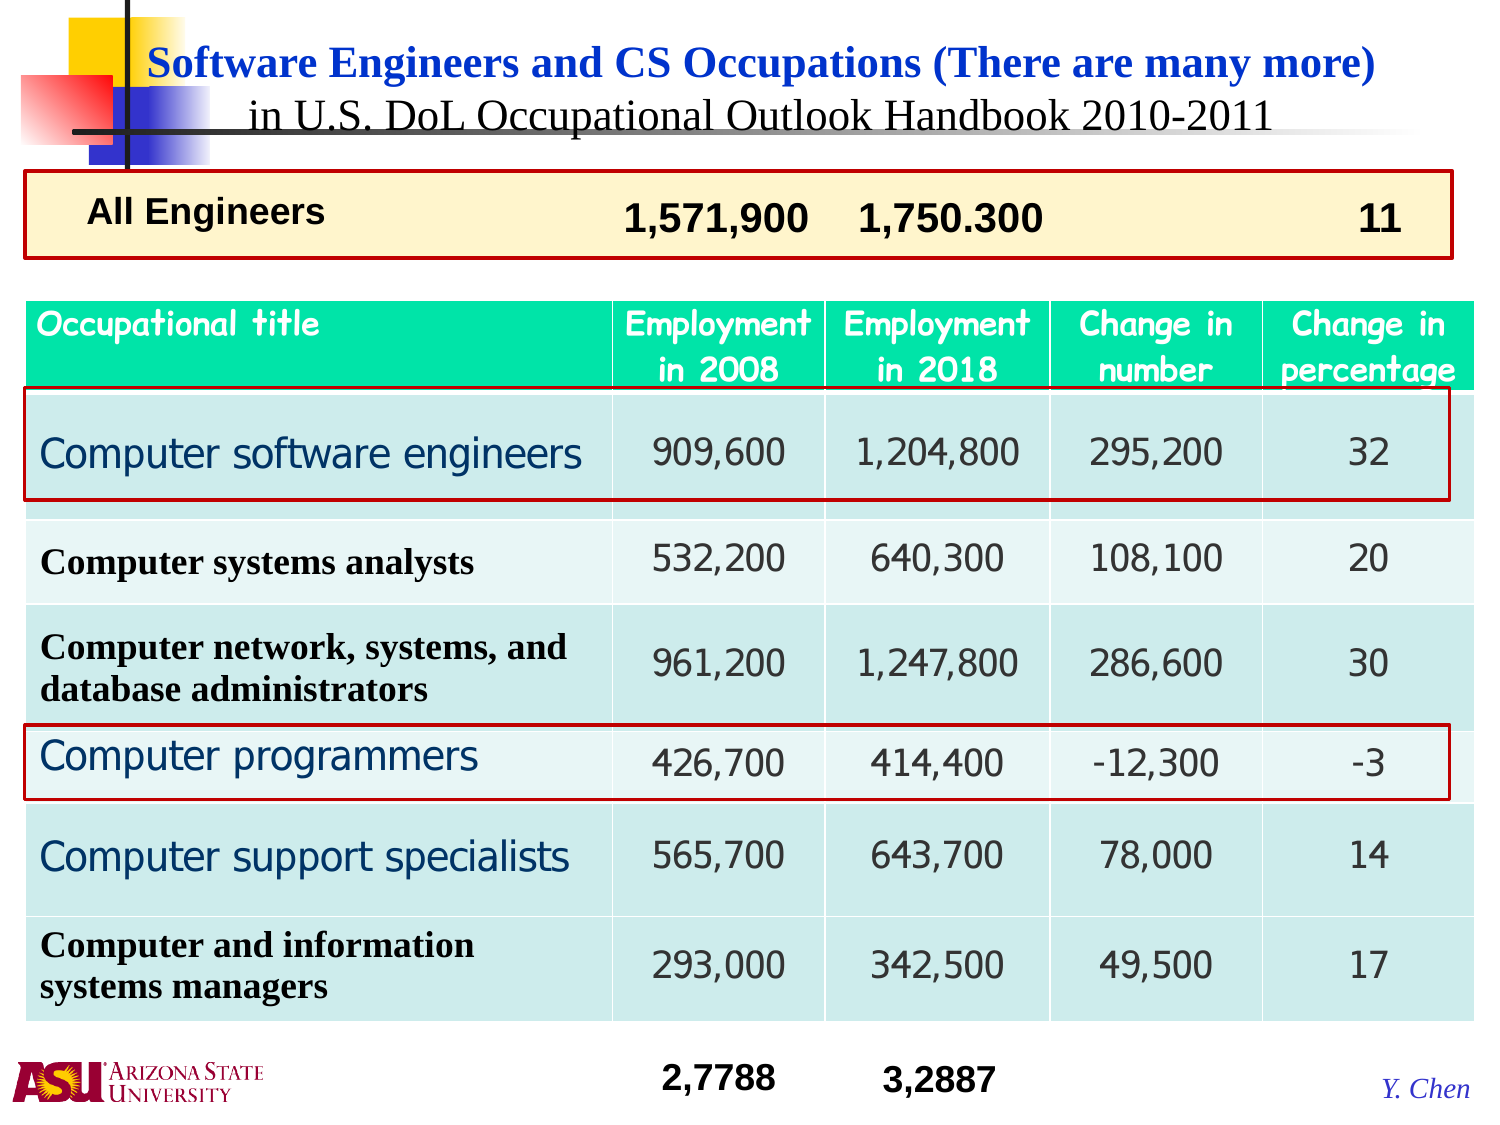

# Software Engineers and CS Occupations (There are many more) in U.S. DoL Occupational Outlook Handbook 2010-2011

All Engineers
1,571,900	1,750.300	               11
| Occupational title | Employment in 2008 | Employment in 2018 | Change in number | Change in percentage |
| --- | --- | --- | --- | --- |
| Computer software engineers | 909,600 | 1,204,800 | 295,200 | 32 |
| Computer systems analysts | 532,200 | 640,300 | 108,100 | 20 |
| Computer network, systems, and database administrators | 961,200 | 1,247,800 | 286,600 | 30 |
| Computer programmers | 426,700 | 414,400 | -12,300 | -3 |
| Computer support specialists | 565,700 | 643,700 | 78,000 | 14 |
| Computer and information systems managers | 293,000 | 342,500 | 49,500 | 17 |

2,7788
3,2887